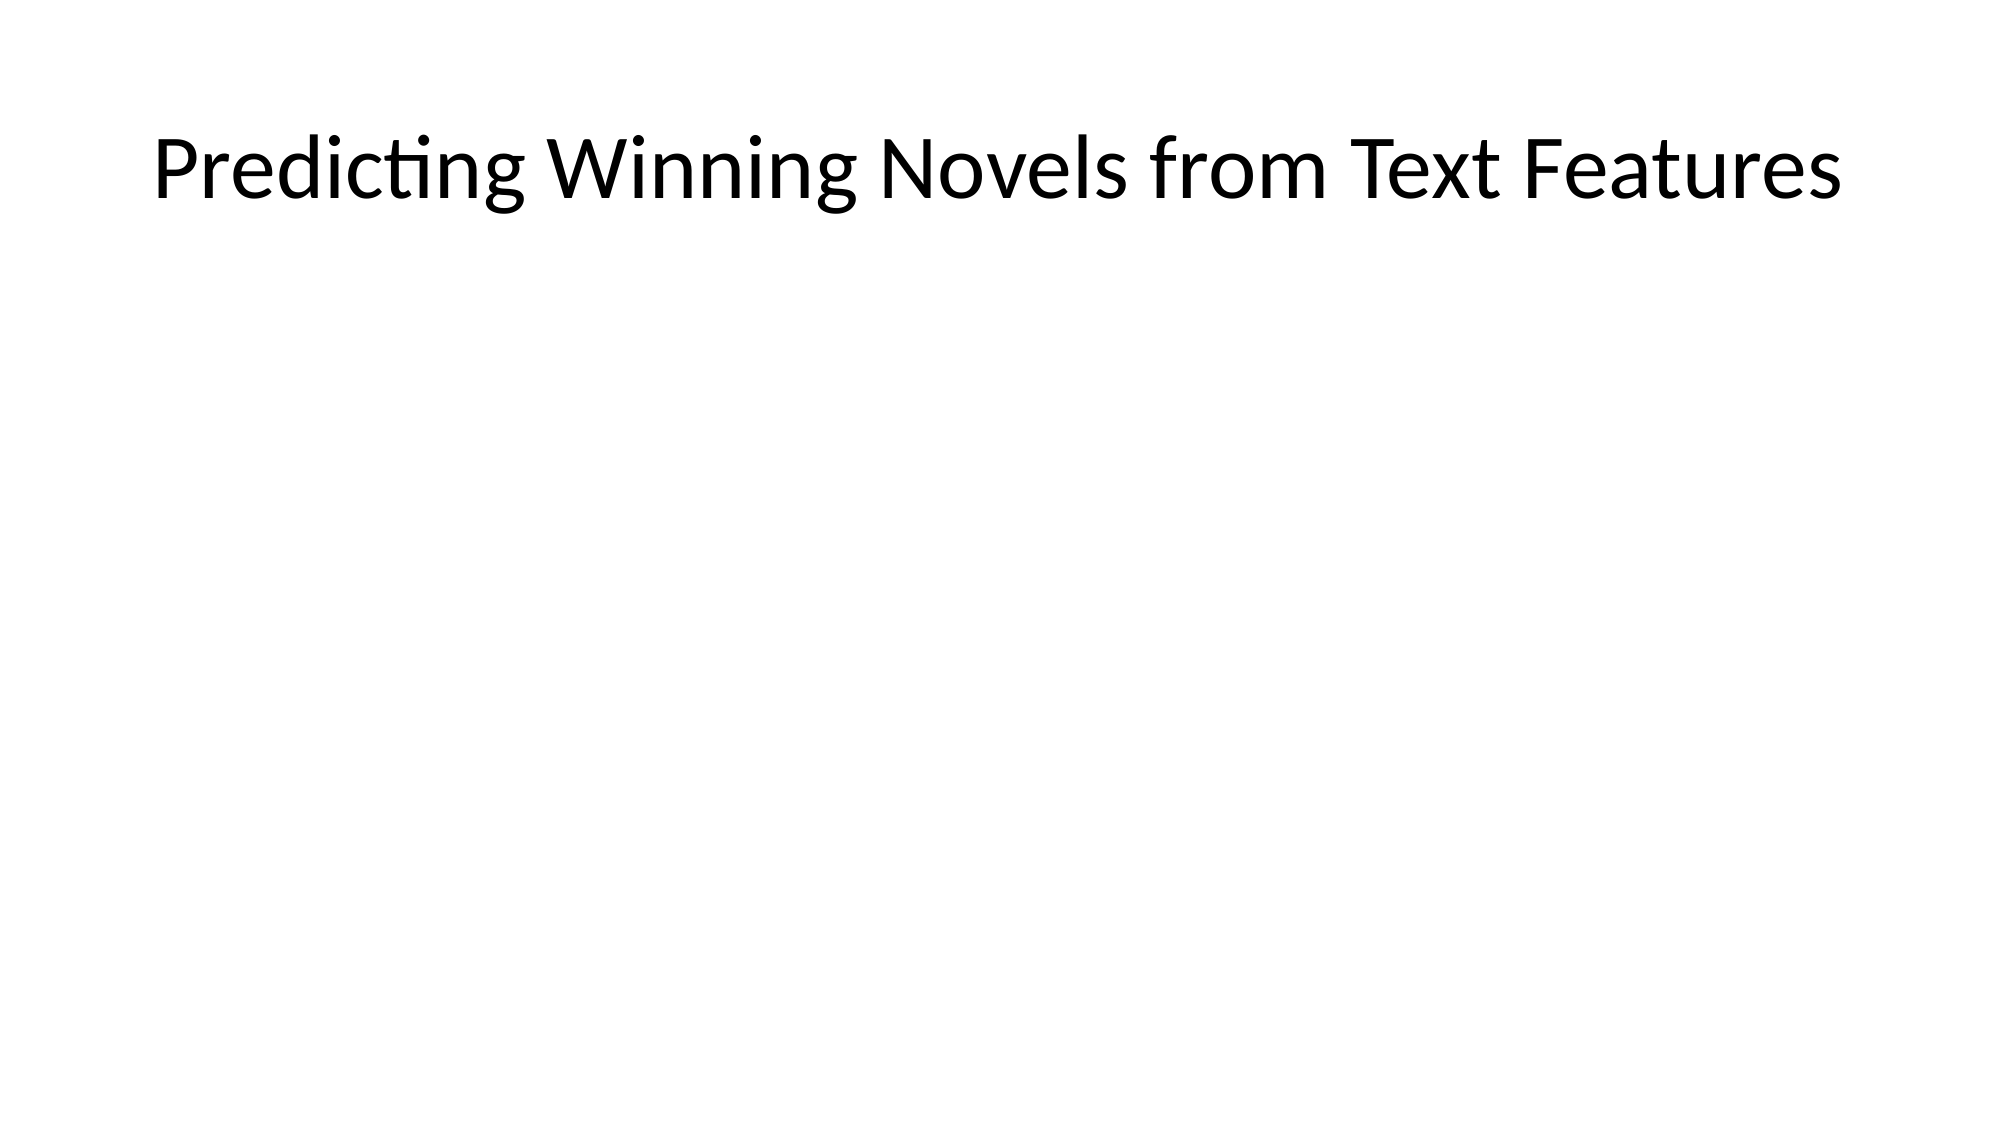

# Predicting Winning Novels from Text Features